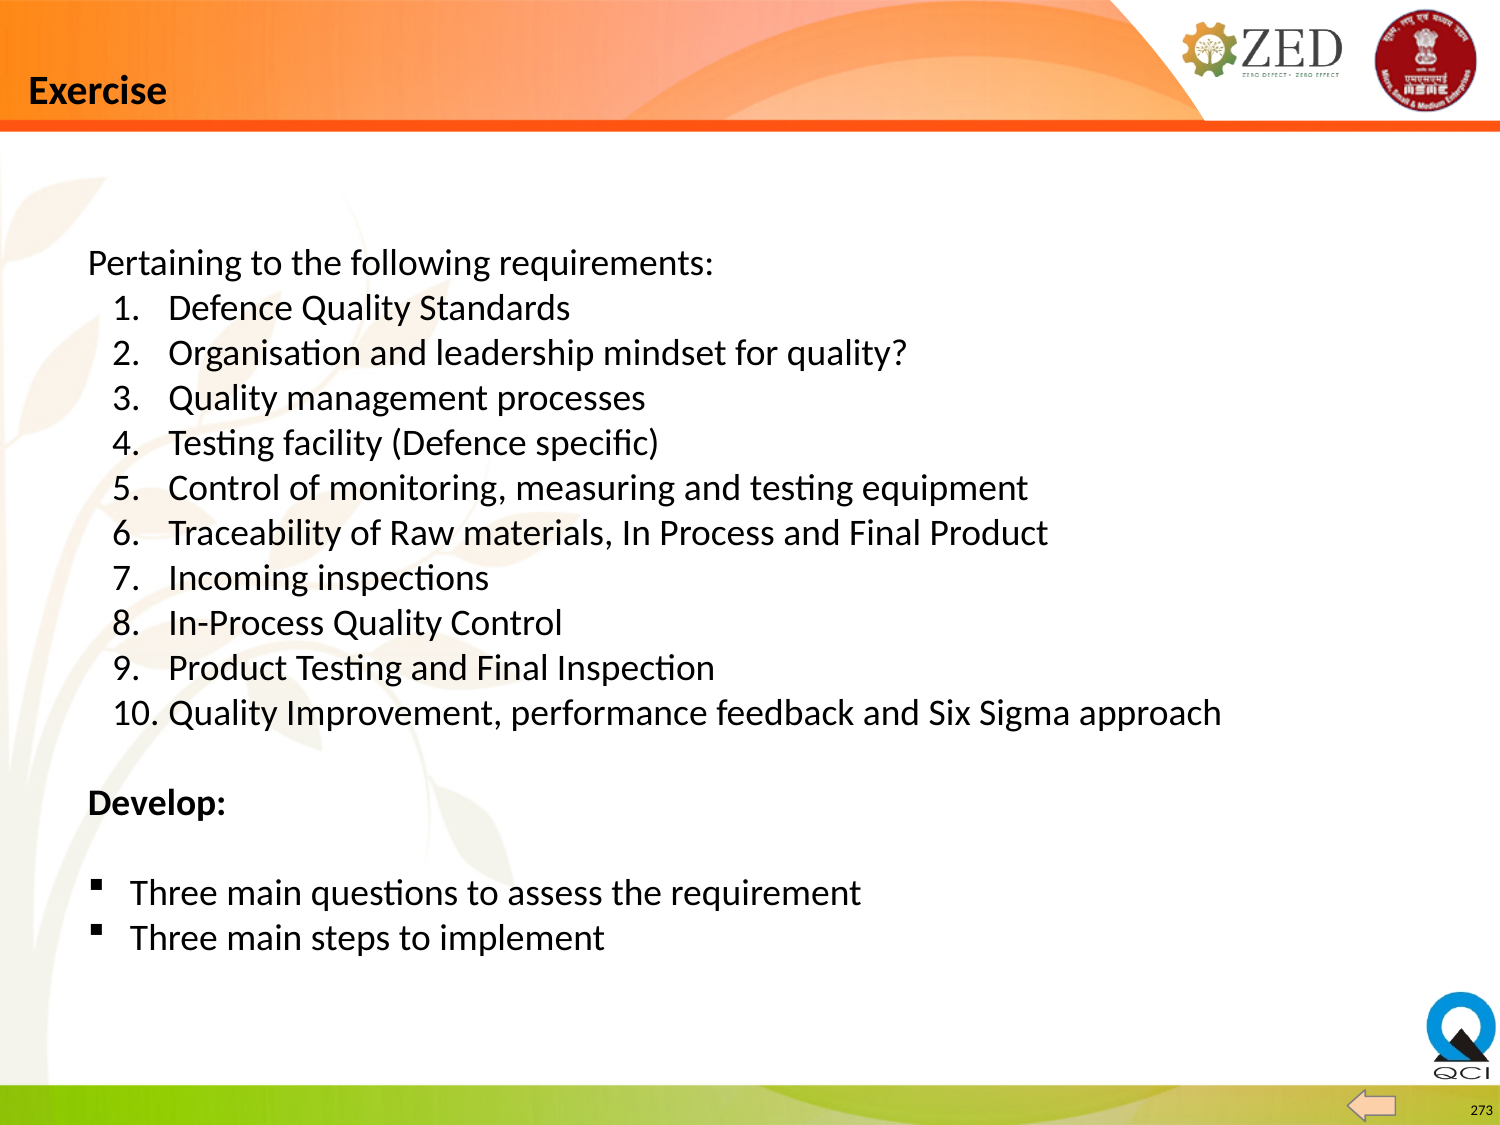

# Exercise
Pertaining to the following requirements:
Defence Quality Standards
Organisation and leadership mindset for quality?
Quality management processes
Testing facility (Defence specific)
Control of monitoring, measuring and testing equipment
Traceability of Raw materials, In Process and Final Product
Incoming inspections
In-Process Quality Control
Product Testing and Final Inspection
Quality Improvement, performance feedback and Six Sigma approach

Develop:

Three main questions to assess the requirement
Three main steps to implement